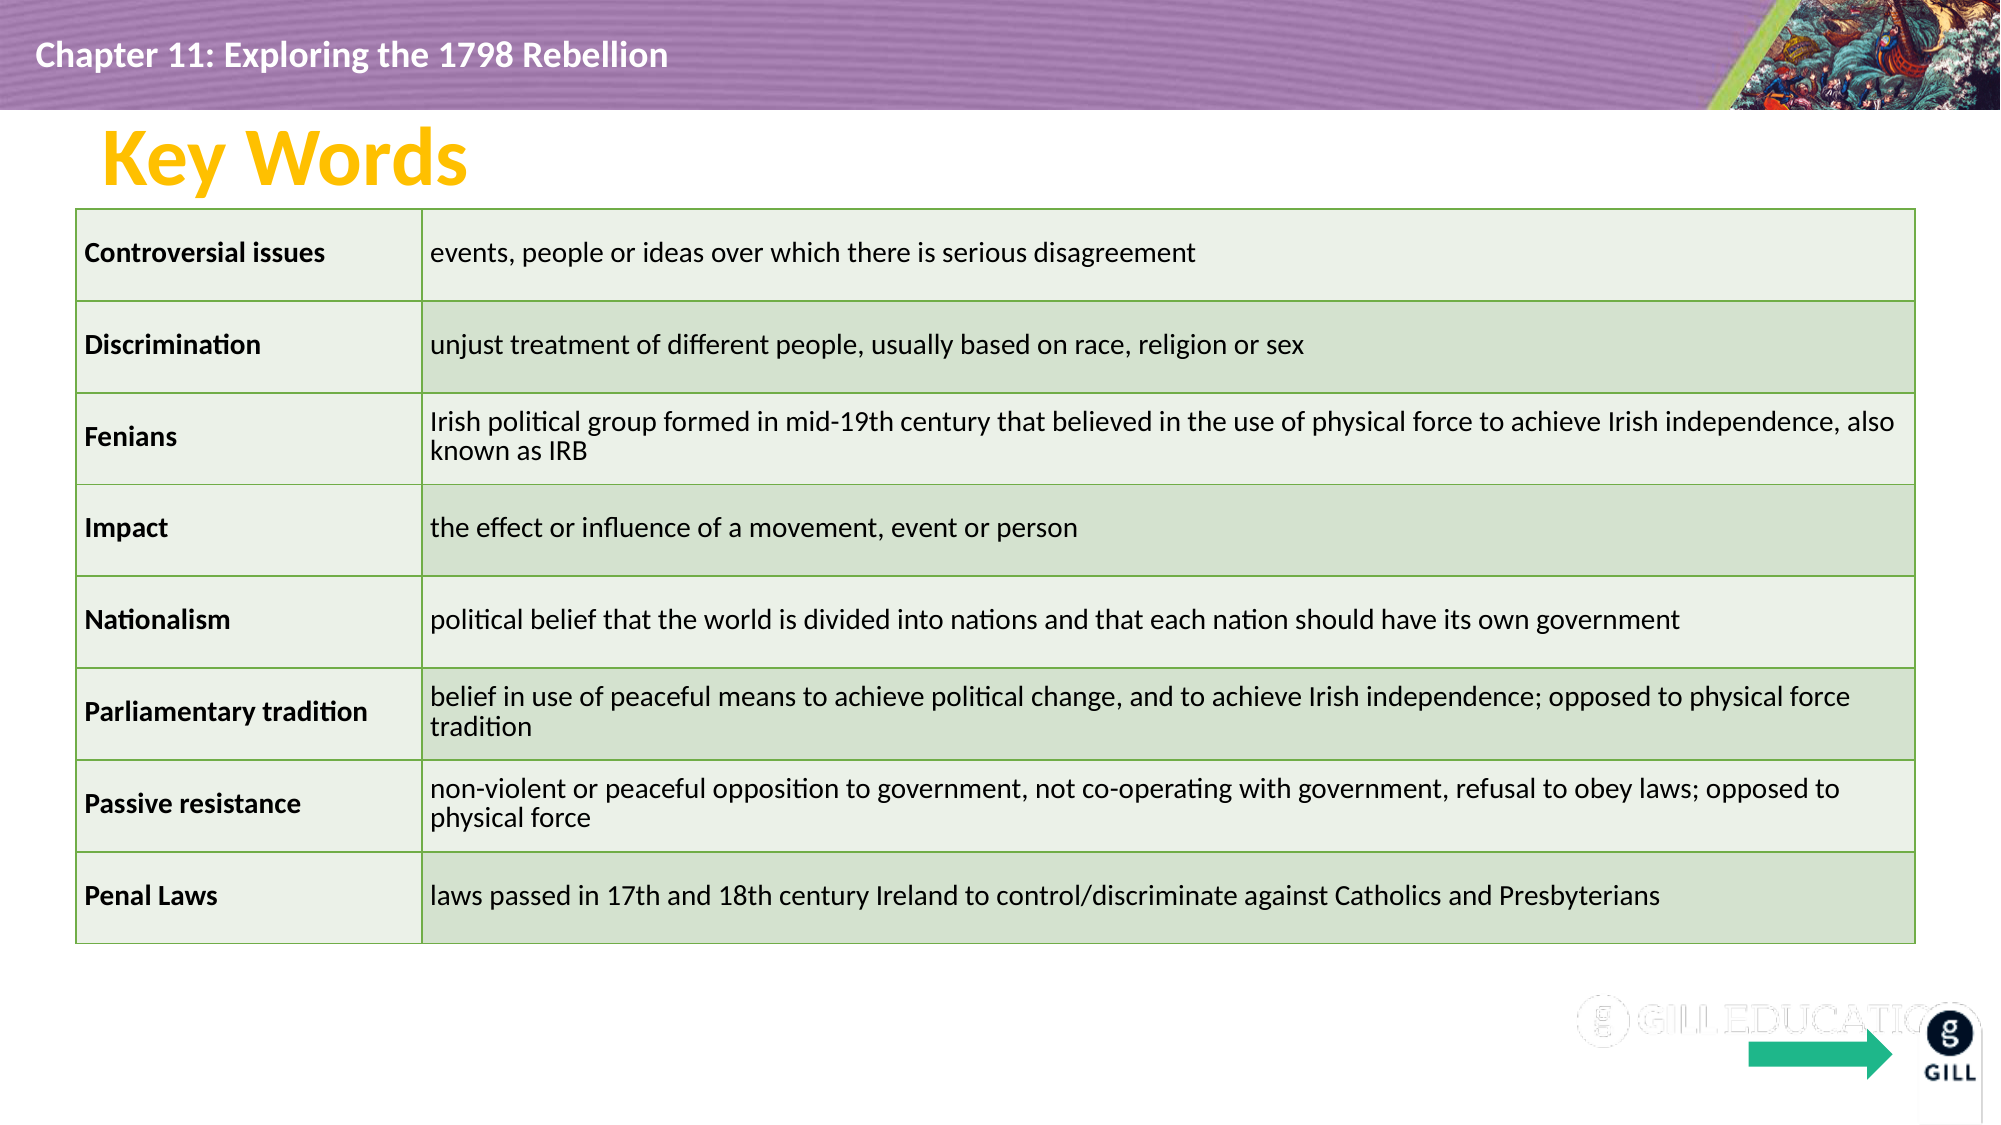

Key Words
| Controversial issues | events, people or ideas over which there is serious disagreement |
| --- | --- |
| Discrimination | unjust treatment of different people, usually based on race, religion or sex |
| Fenians | Irish political group formed in mid-19th century that believed in the use of physical force to achieve Irish independence, also known as IRB |
| Impact | the effect or influence of a movement, event or person |
| Nationalism | political belief that the world is divided into nations and that each nation should have its own government |
| Parliamentary tradition | belief in use of peaceful means to achieve political change, and to achieve Irish independence; opposed to physical force tradition |
| Passive resistance | non-violent or peaceful opposition to government, not co-operating with government, refusal to obey laws; opposed to physical force |
| Penal Laws | laws passed in 17th and 18th century Ireland to control/discriminate against Catholics and Presbyterians |